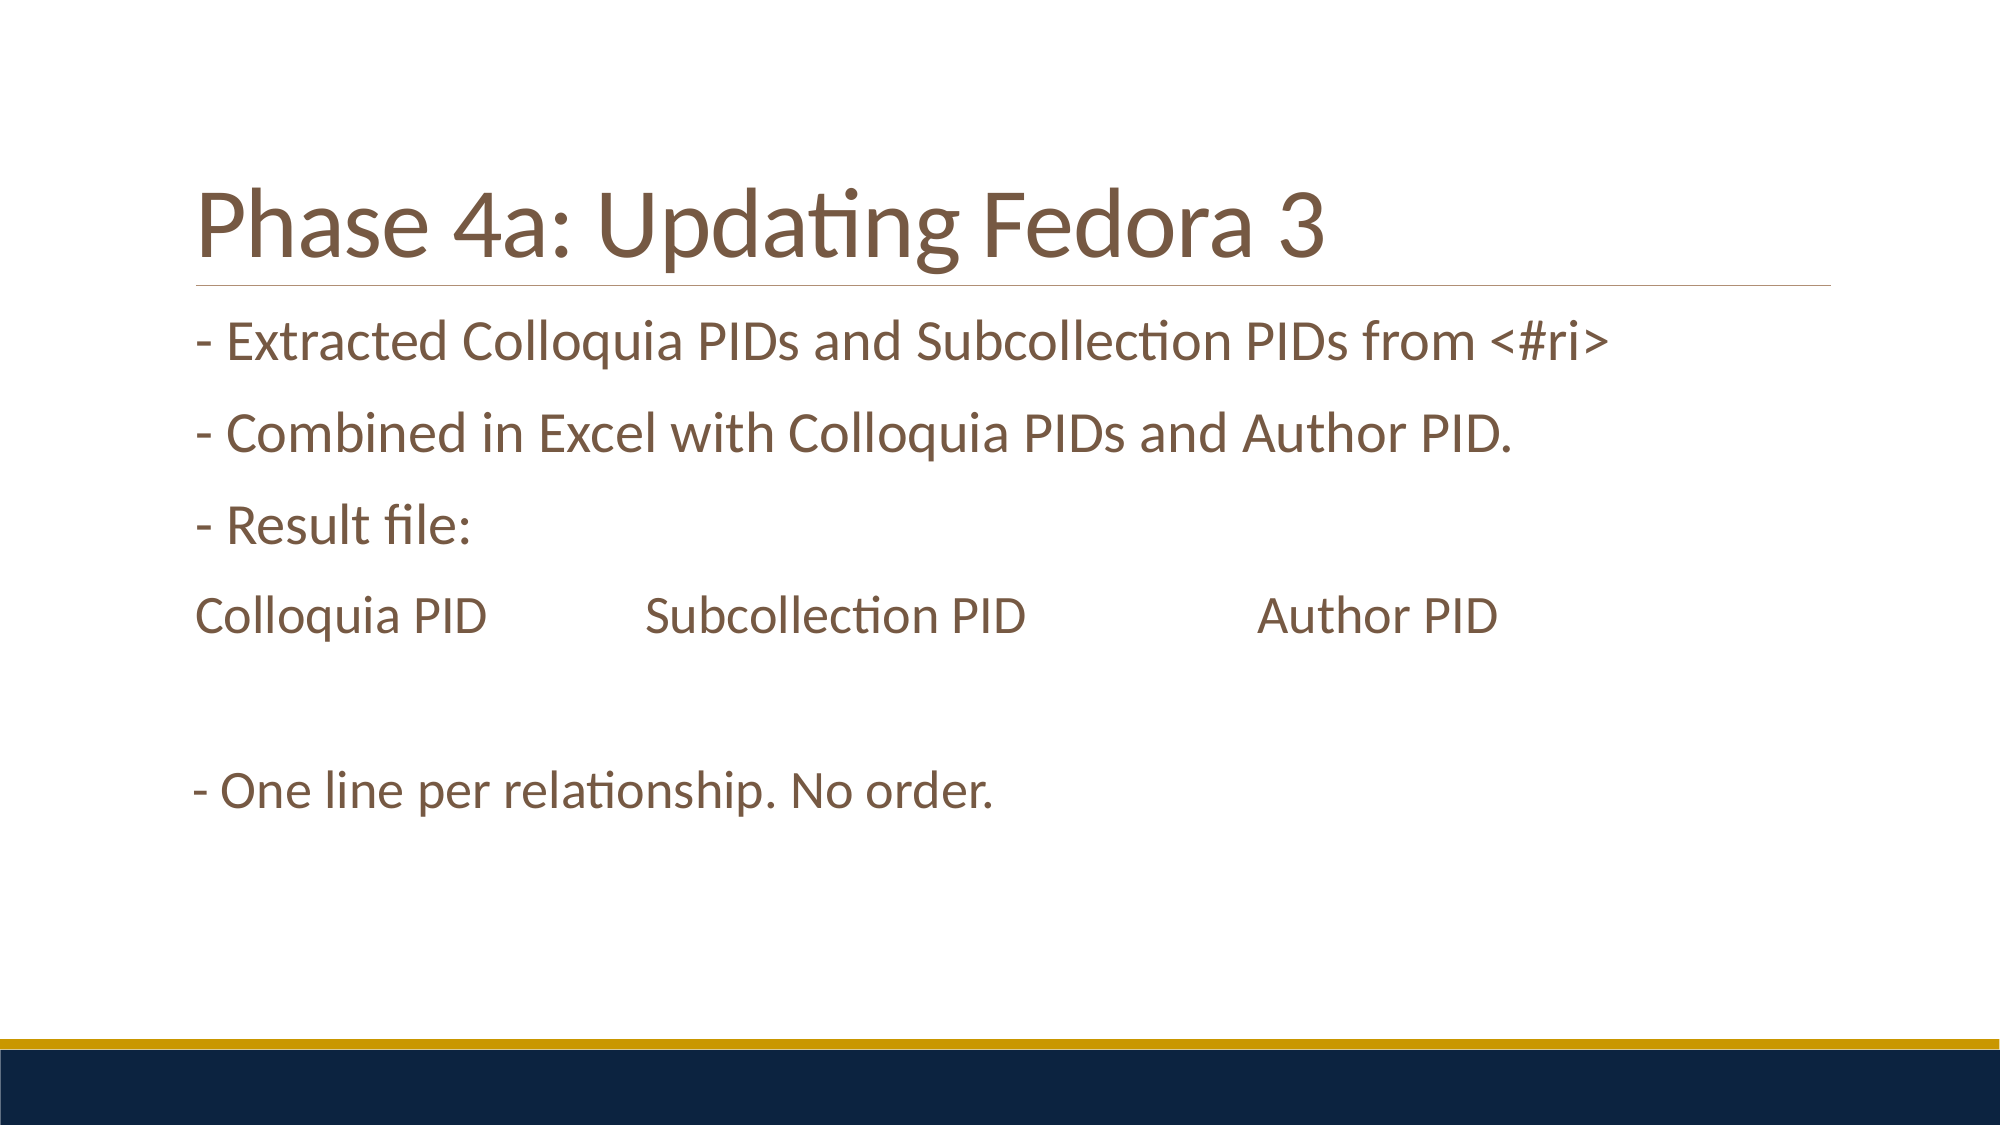

# Phase 4a: Updating Fedora 3
- Extracted Colloquia PIDs and Subcollection PIDs from <#ri>
- Combined in Excel with Colloquia PIDs and Author PID.
- Result file:
Colloquia PID		Subcollection PID		 Author PID

 - One line per relationship. No order.